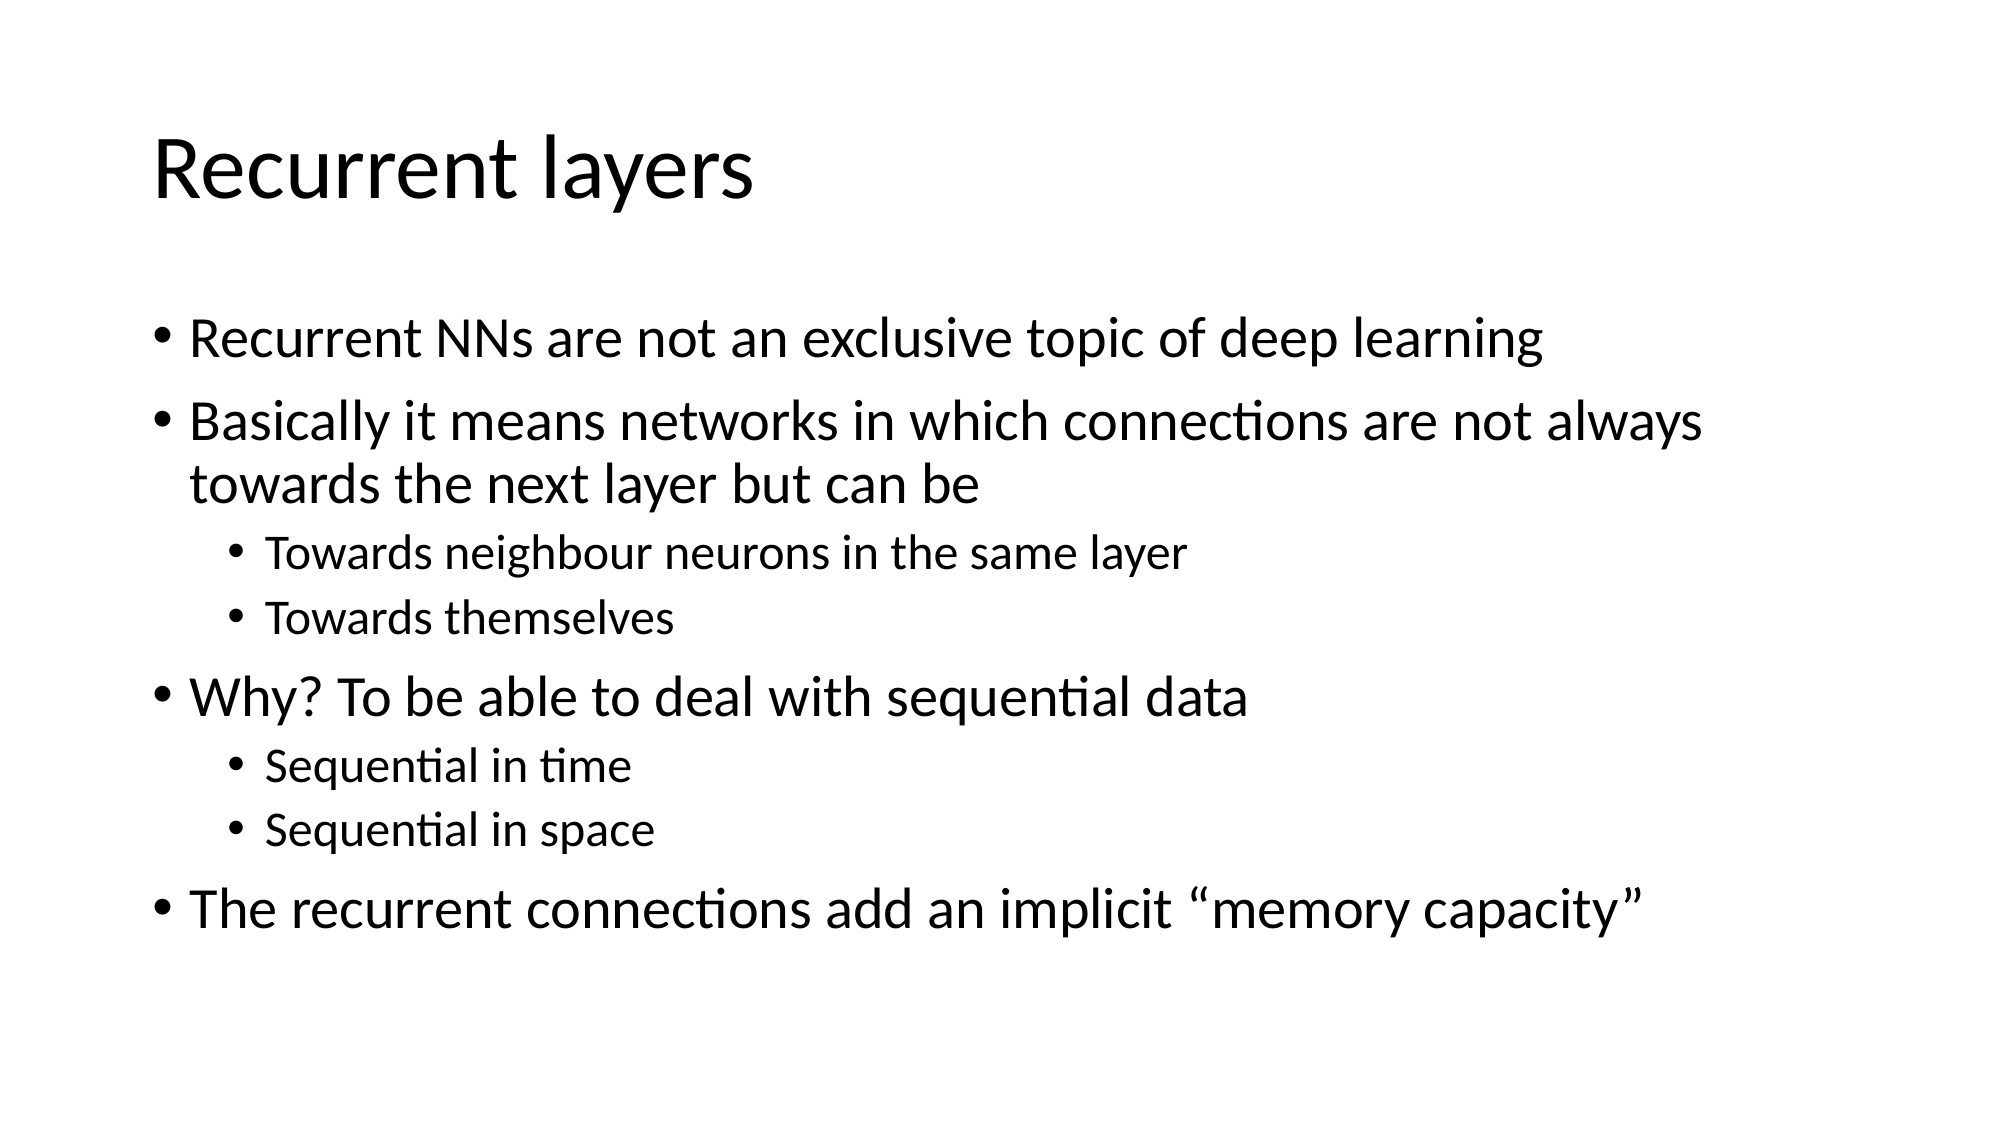

# Recurrent layers
Recurrent NNs are not an exclusive topic of deep learning
Basically it means networks in which connections are not always towards the next layer but can be
Towards neighbour neurons in the same layer
Towards themselves
Why? To be able to deal with sequential data
Sequential in time
Sequential in space
The recurrent connections add an implicit “memory capacity”